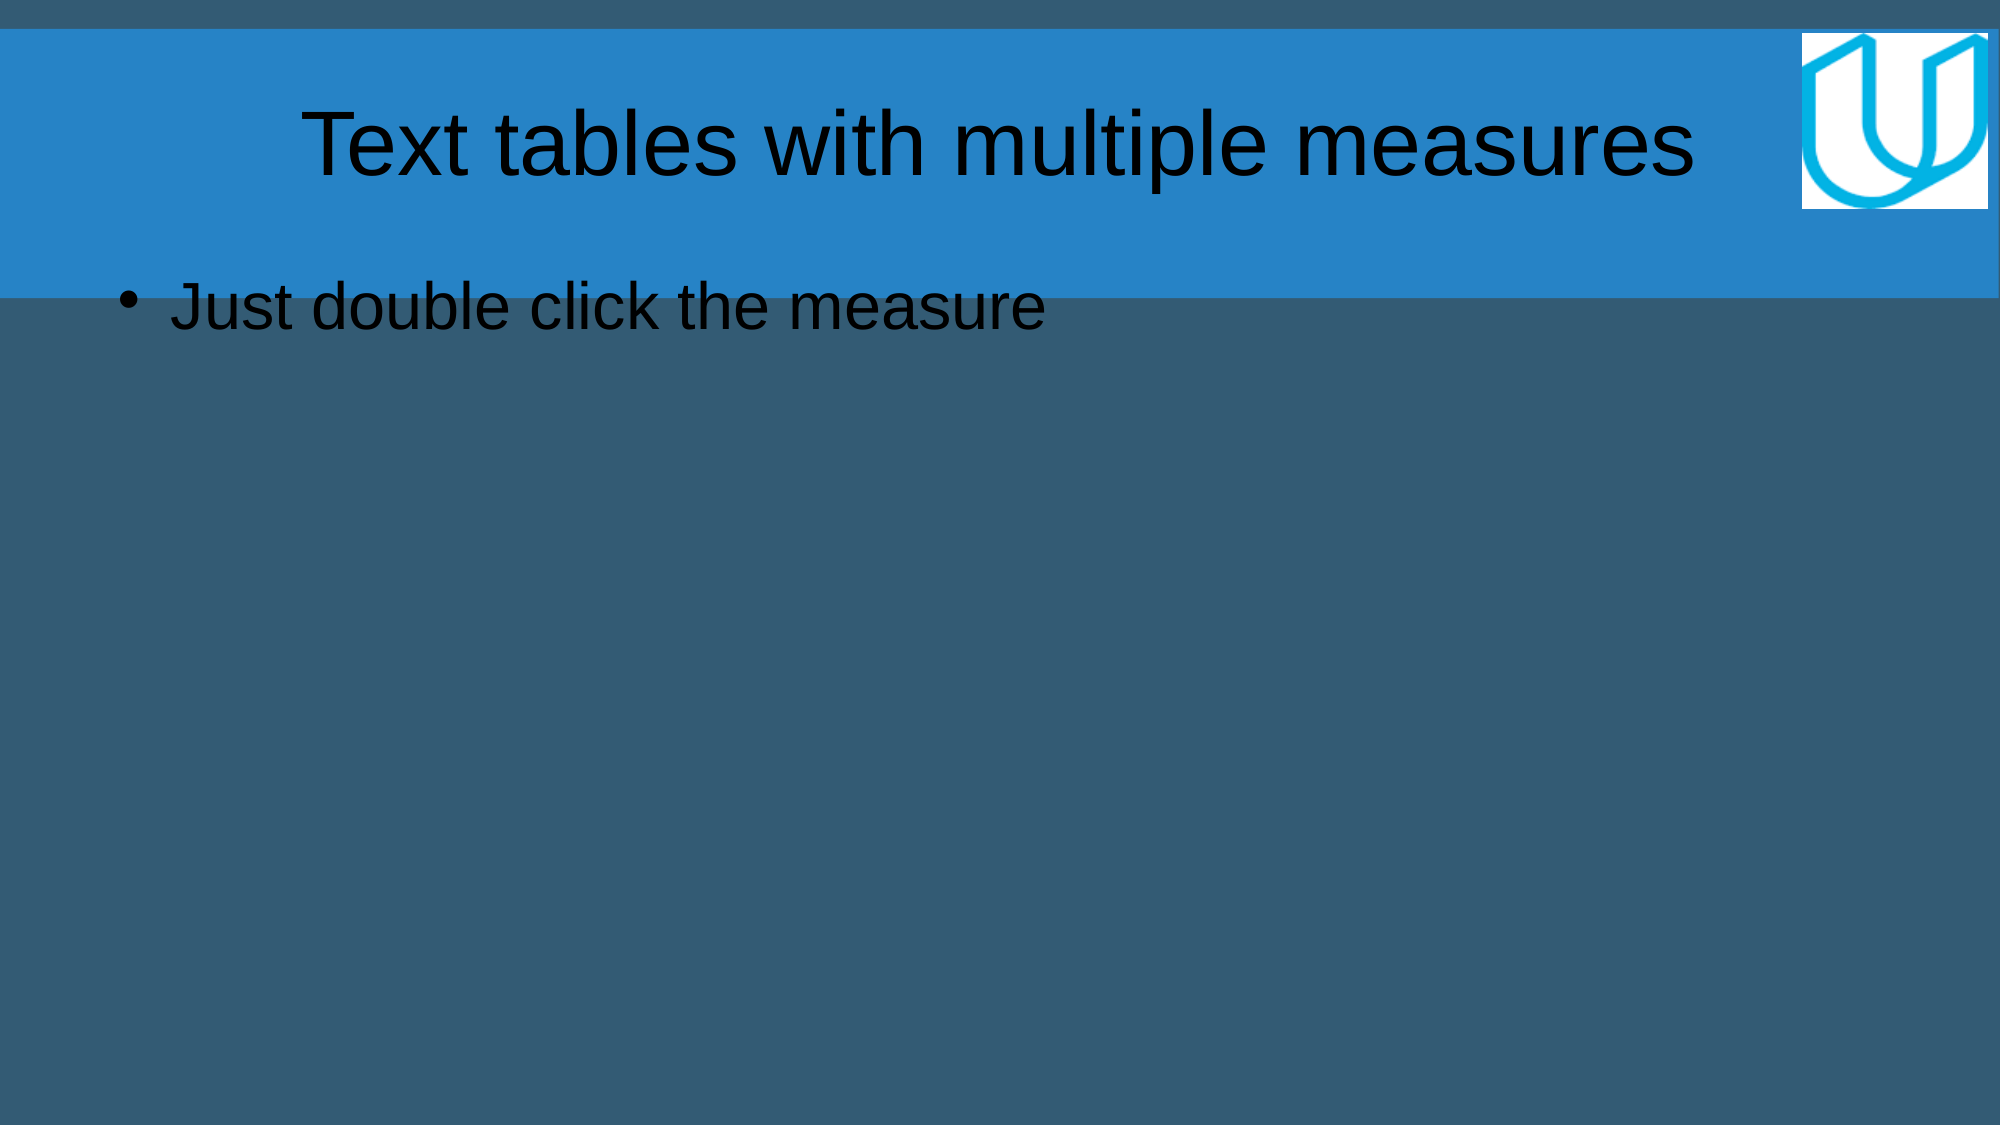

Text tables with multiple measures
Just double click the measure